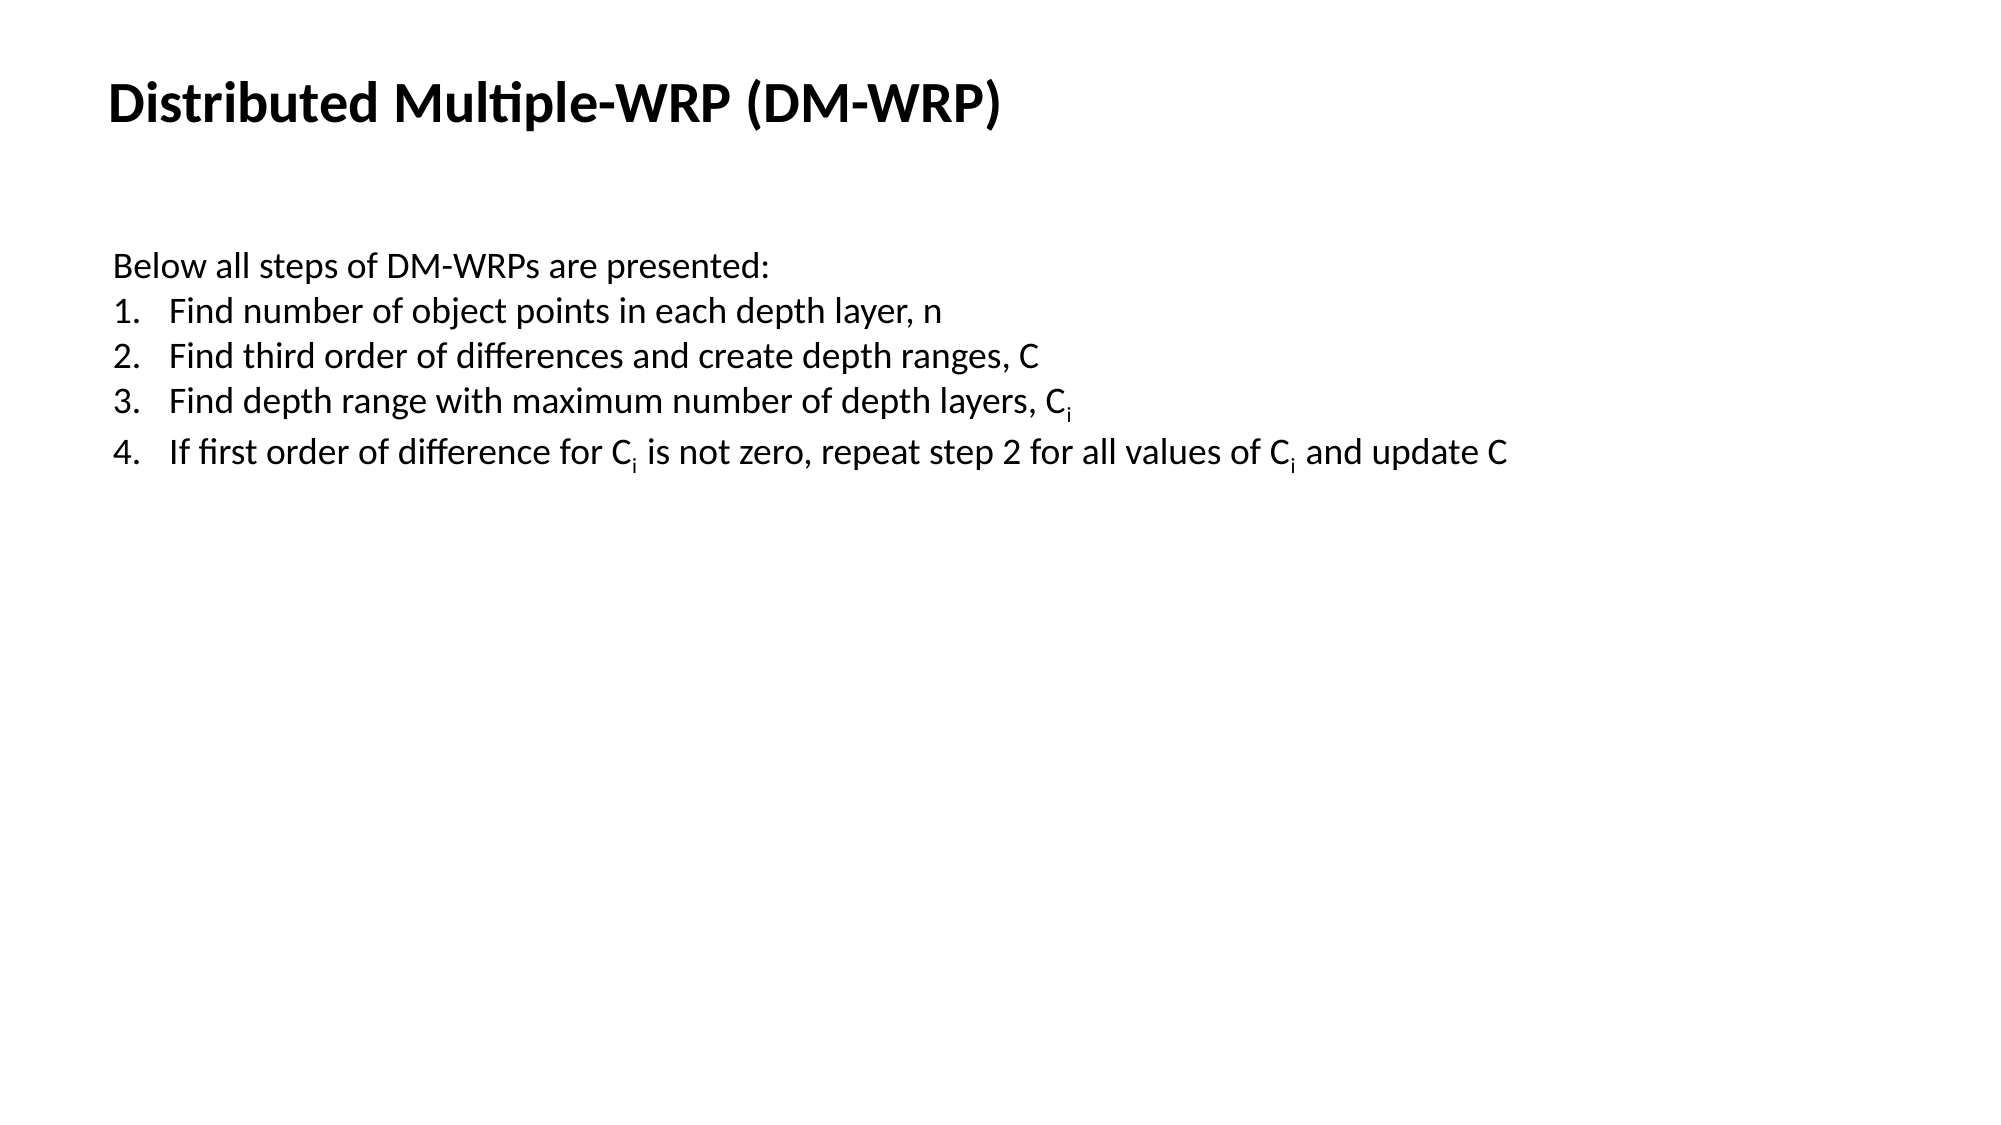

Distributed Multiple-WRP (DM-WRP)
Below all steps of DM-WRPs are presented:
Find number of object points in each depth layer, n
Find third order of differences and create depth ranges, C
Find depth range with maximum number of depth layers, Ci
If first order of difference for Ci  is not zero, repeat step 2 for all values of Ci  and update C